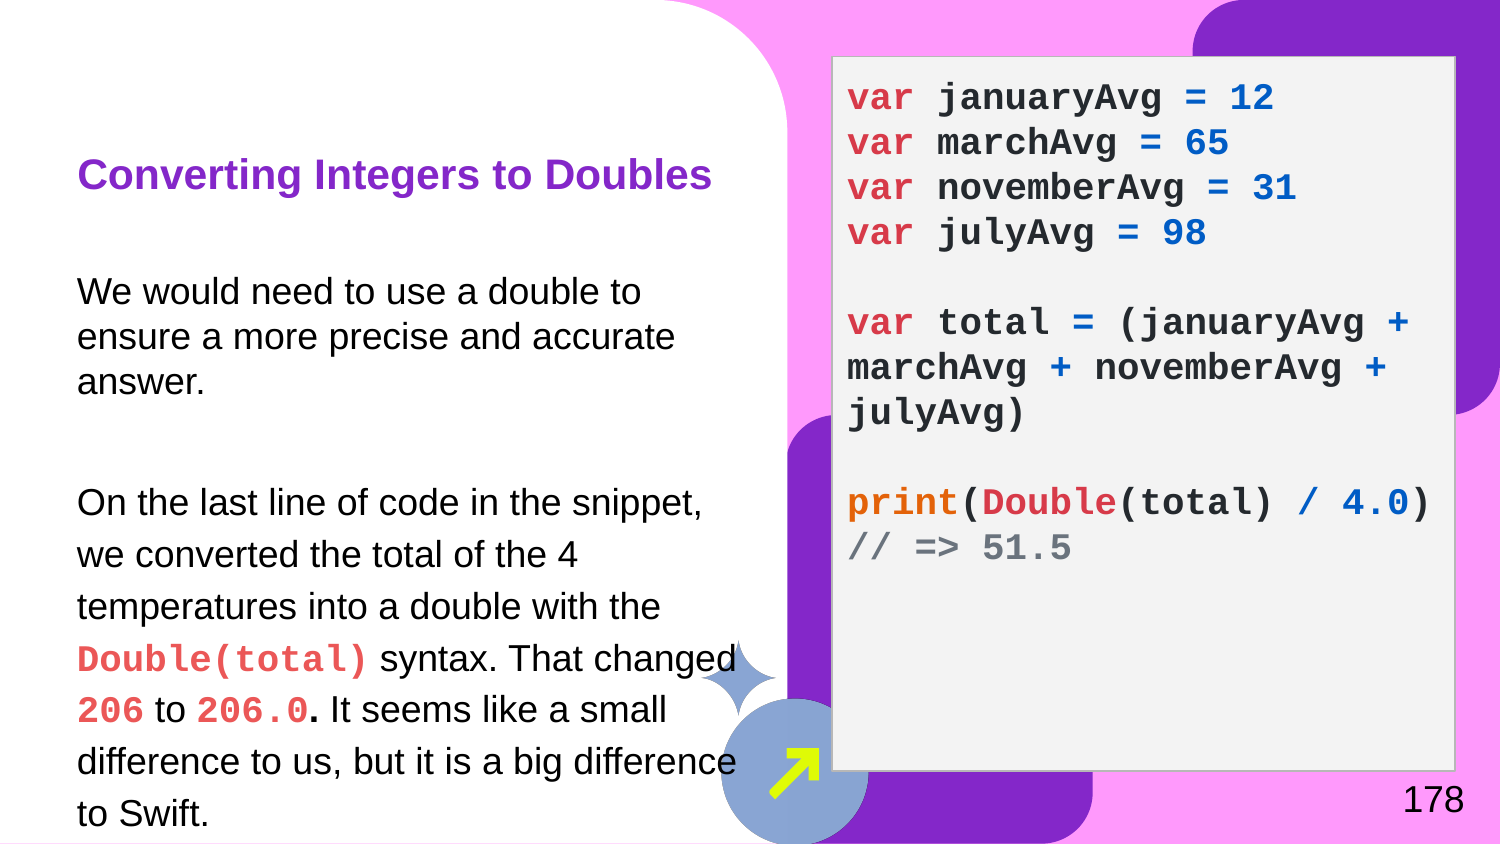

var januaryAvg = 12
var marchAvg = 65
var novemberAvg = 31
var julyAvg = 98

var total = (januaryAvg + marchAvg + novemberAvg + julyAvg)

print(Double(total) / 4.0)
// => 51.5

# Converting Integers to Doubles
We would need to use a double to ensure a more precise and accurate answer.

On the last line of code in the snippet, we converted the total of the 4 temperatures into a double with the Double(total) syntax. That changed 206 to 206.0. It seems like a small difference to us, but it is a big difference to Swift.